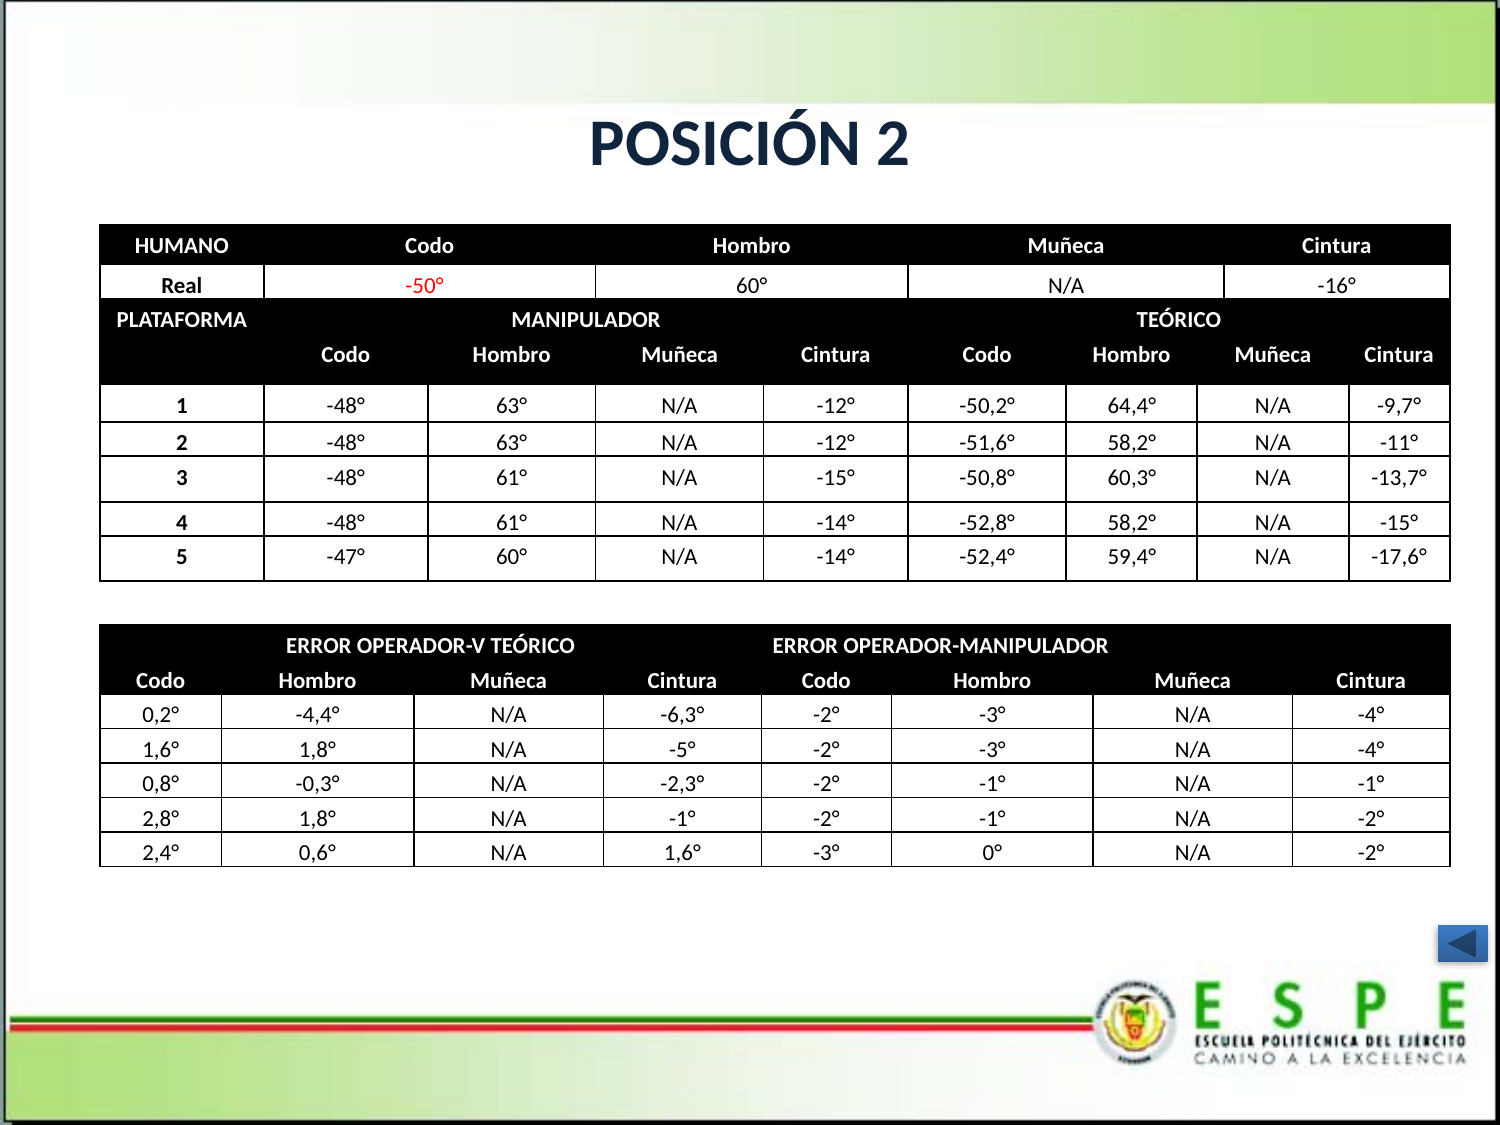

# POSICIÓN 2
| HUMANO | Codo |  | Hombro |  | Muñeca |  |  | Cintura |  |
| --- | --- | --- | --- | --- | --- | --- | --- | --- | --- |
| Real | -50° |  | 60° |  | N/A |  |  | -16° |  |
| PLATAFORMA | MANIPULADOR |  |  |  | TEÓRICO |  |  |  |  |
|  | Codo | Hombro | Muñeca | Cintura | Codo | Hombro | Muñeca |  | Cintura |
| 1 | -48° | 63° | N/A | -12° | -50,2° | 64,4° | N/A |  | -9,7° |
| 2 | -48° | 63° | N/A | -12° | -51,6° | 58,2° | N/A |  | -11° |
| 3 | -48° | 61° | N/A | -15° | -50,8° | 60,3° | N/A |  | -13,7° |
| 4 | -48° | 61° | N/A | -14° | -52,8° | 58,2° | N/A |  | -15° |
| 5 | -47° | 60° | N/A | -14° | -52,4° | 59,4° | N/A |  | -17,6° |
| ERROR OPERADOR-V TEÓRICO |  |  |  | ERROR OPERADOR-MANIPULADOR |  |  |  |
| --- | --- | --- | --- | --- | --- | --- | --- |
| Codo | Hombro | Muñeca | Cintura | Codo | Hombro | Muñeca | Cintura |
| 0,2° | -4,4° | N/A | -6,3° | -2° | -3° | N/A | -4° |
| 1,6° | 1,8° | N/A | -5° | -2° | -3° | N/A | -4° |
| 0,8° | -0,3° | N/A | -2,3° | -2° | -1° | N/A | -1° |
| 2,8° | 1,8° | N/A | -1° | -2° | -1° | N/A | -2° |
| 2,4° | 0,6° | N/A | 1,6° | -3° | 0° | N/A | -2° |